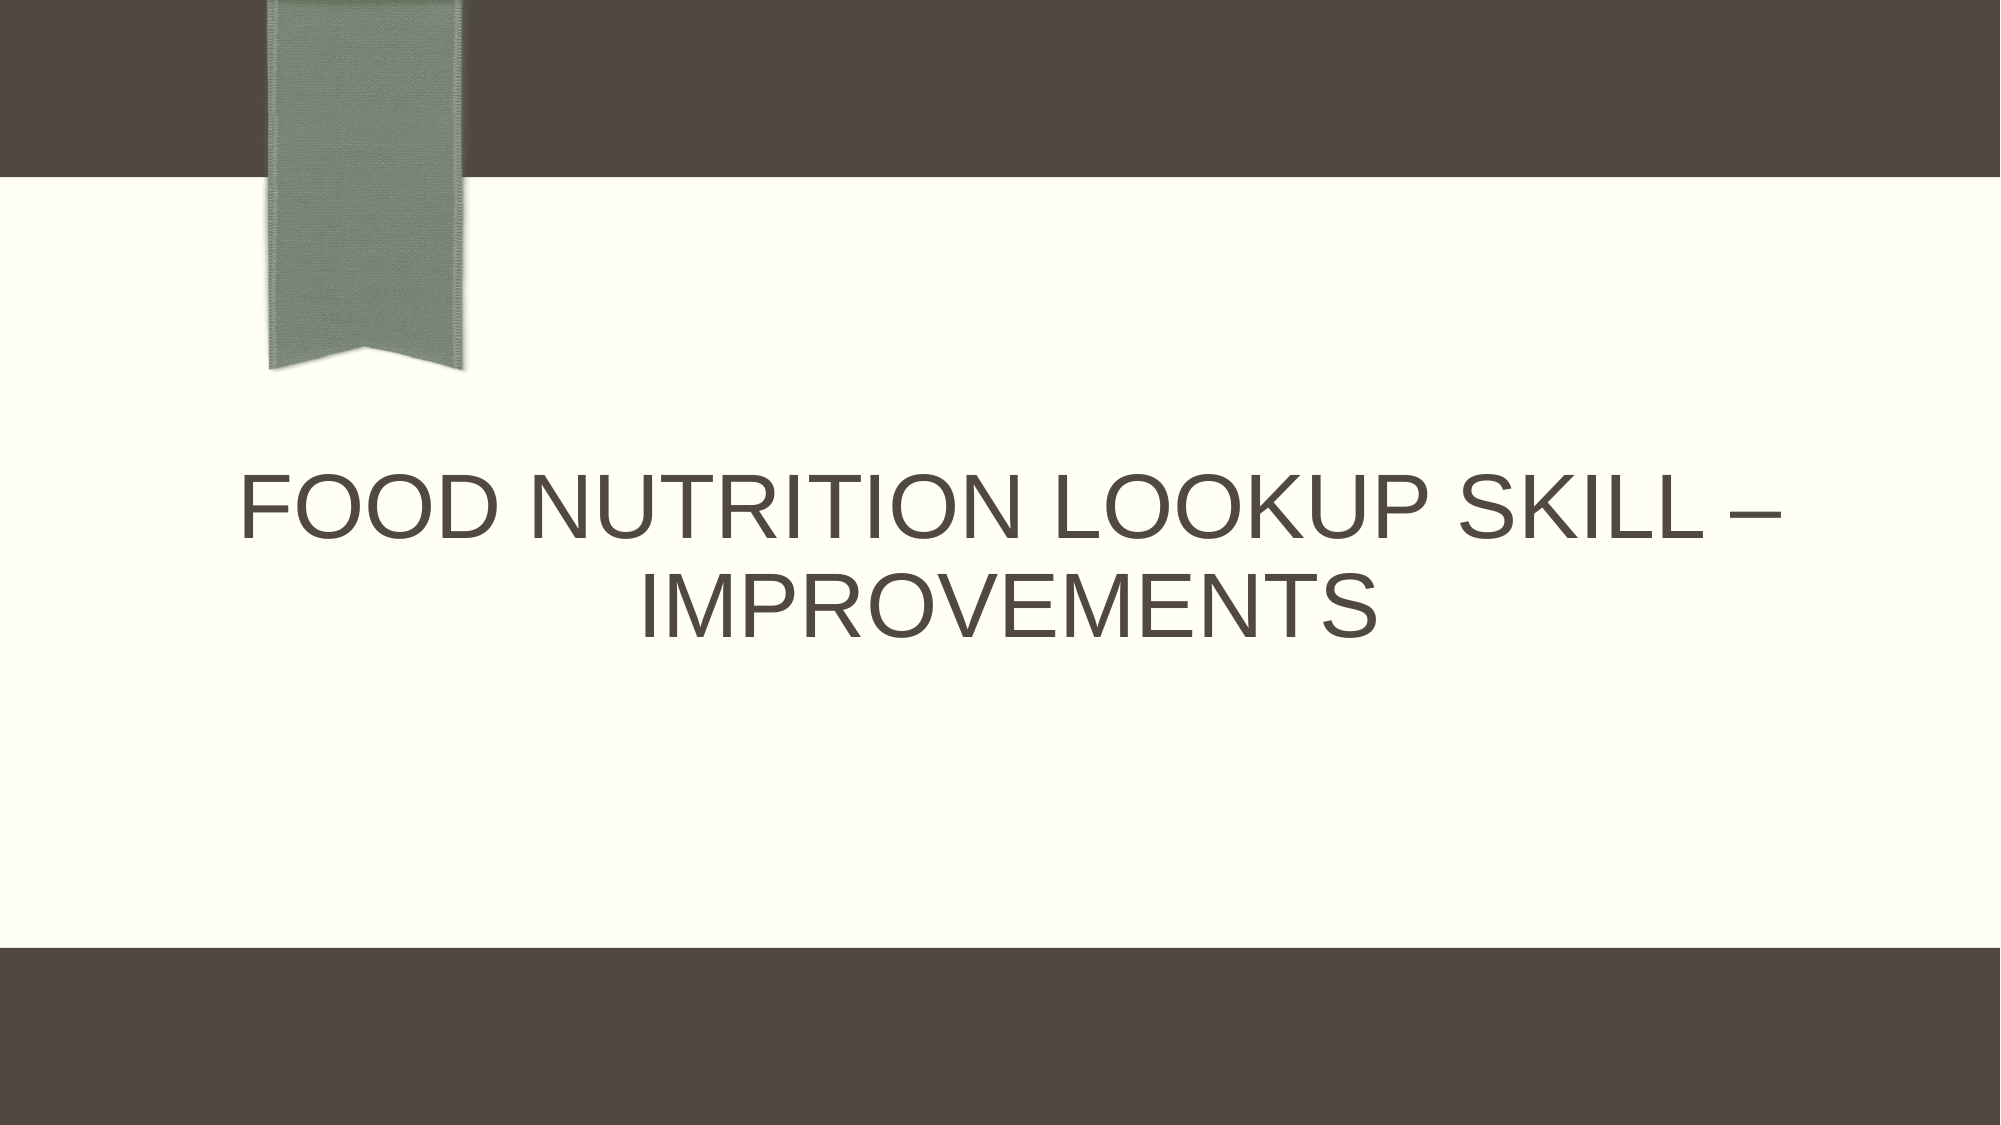

# FOOD NUTRITION LOOKUP SKILL – IMPROVEMENTS